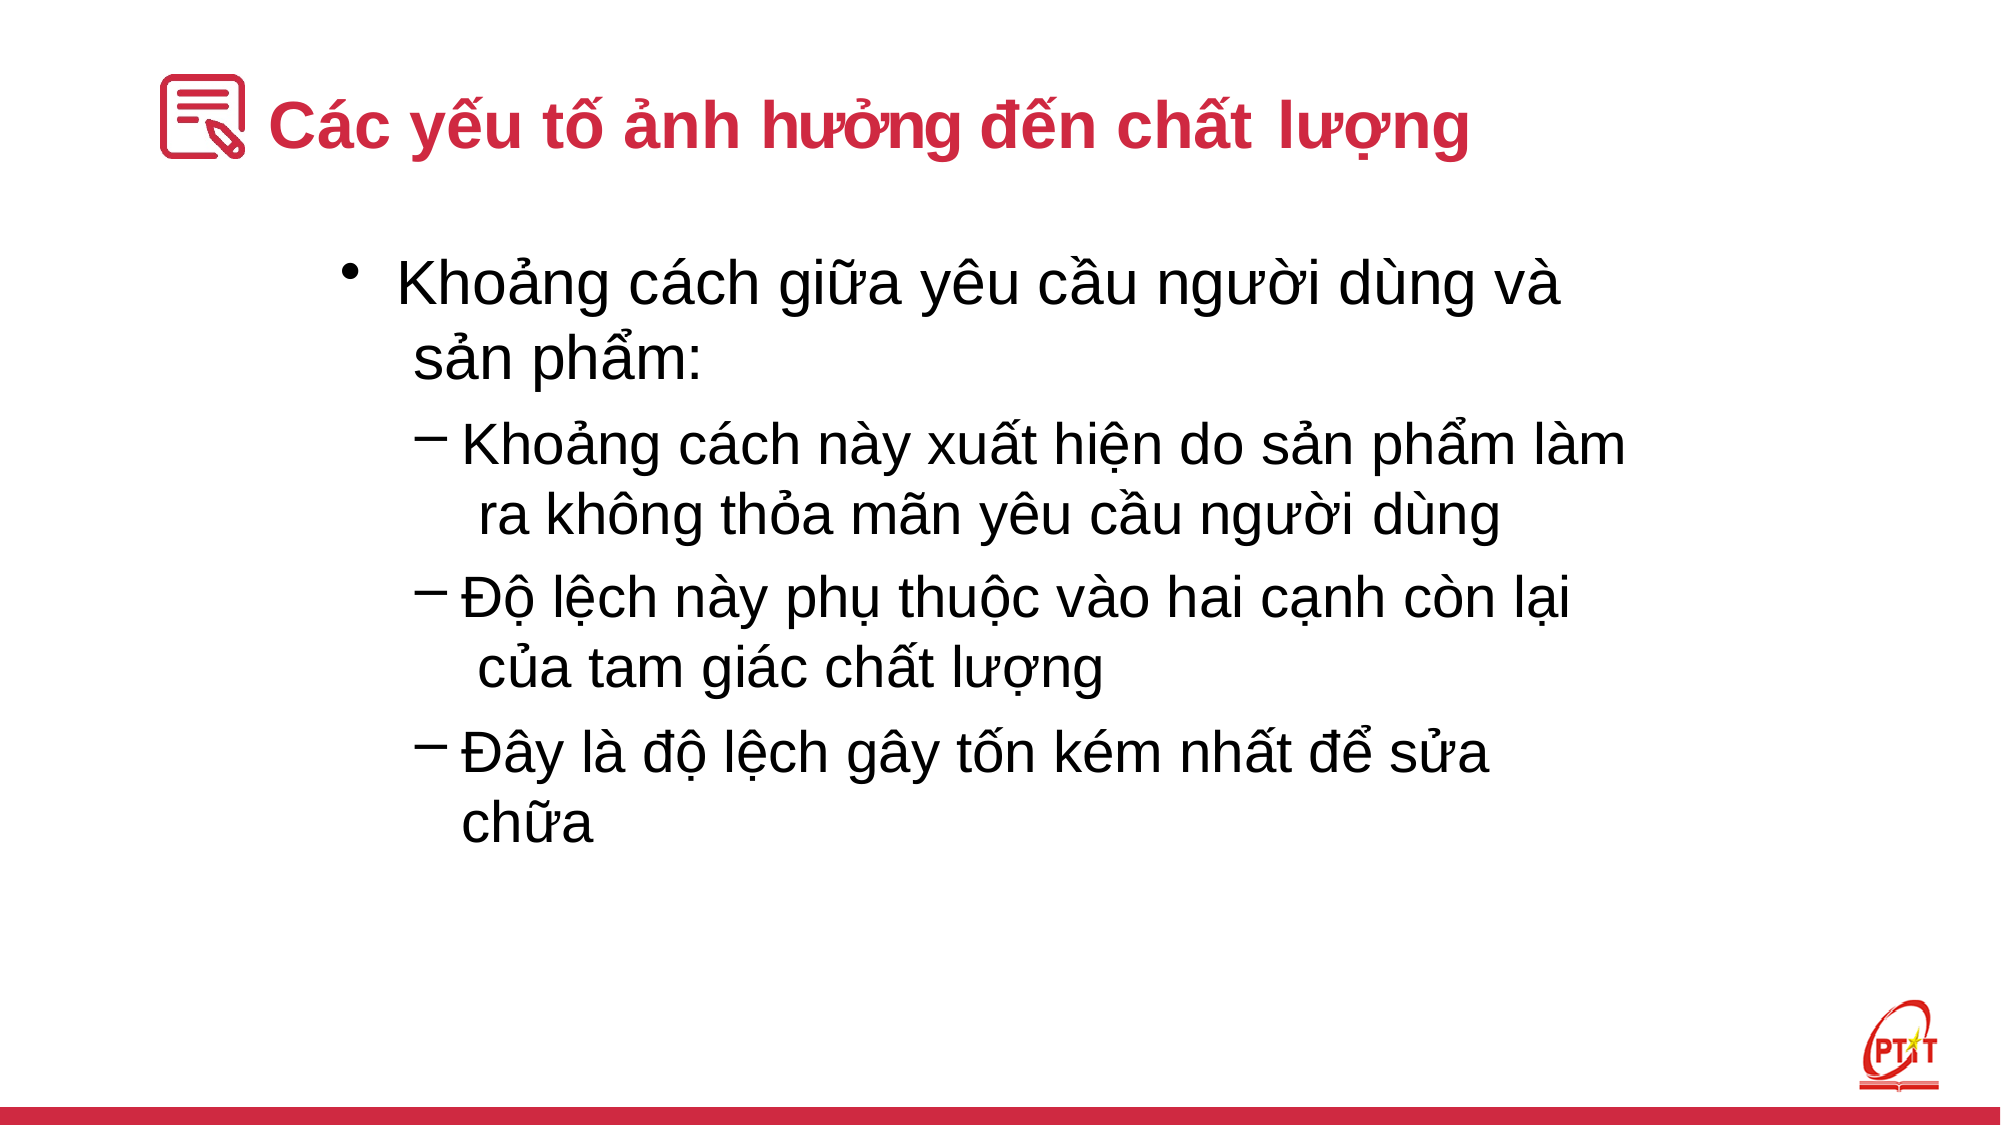

32
# Các yếu tố ảnh hưởng đến chất lượng

Khoảng cách giữa yêu cầu người dùng và  sản phẩm:
Khoảng cách này xuất hiện do sản phẩm làm  ra không thỏa mãn yêu cầu người dùng
Độ lệch này phụ thuộc vào hai cạnh còn lại  của tam giác chất lượng
Đây là độ lệch gây tốn kém nhất để sửa chữa